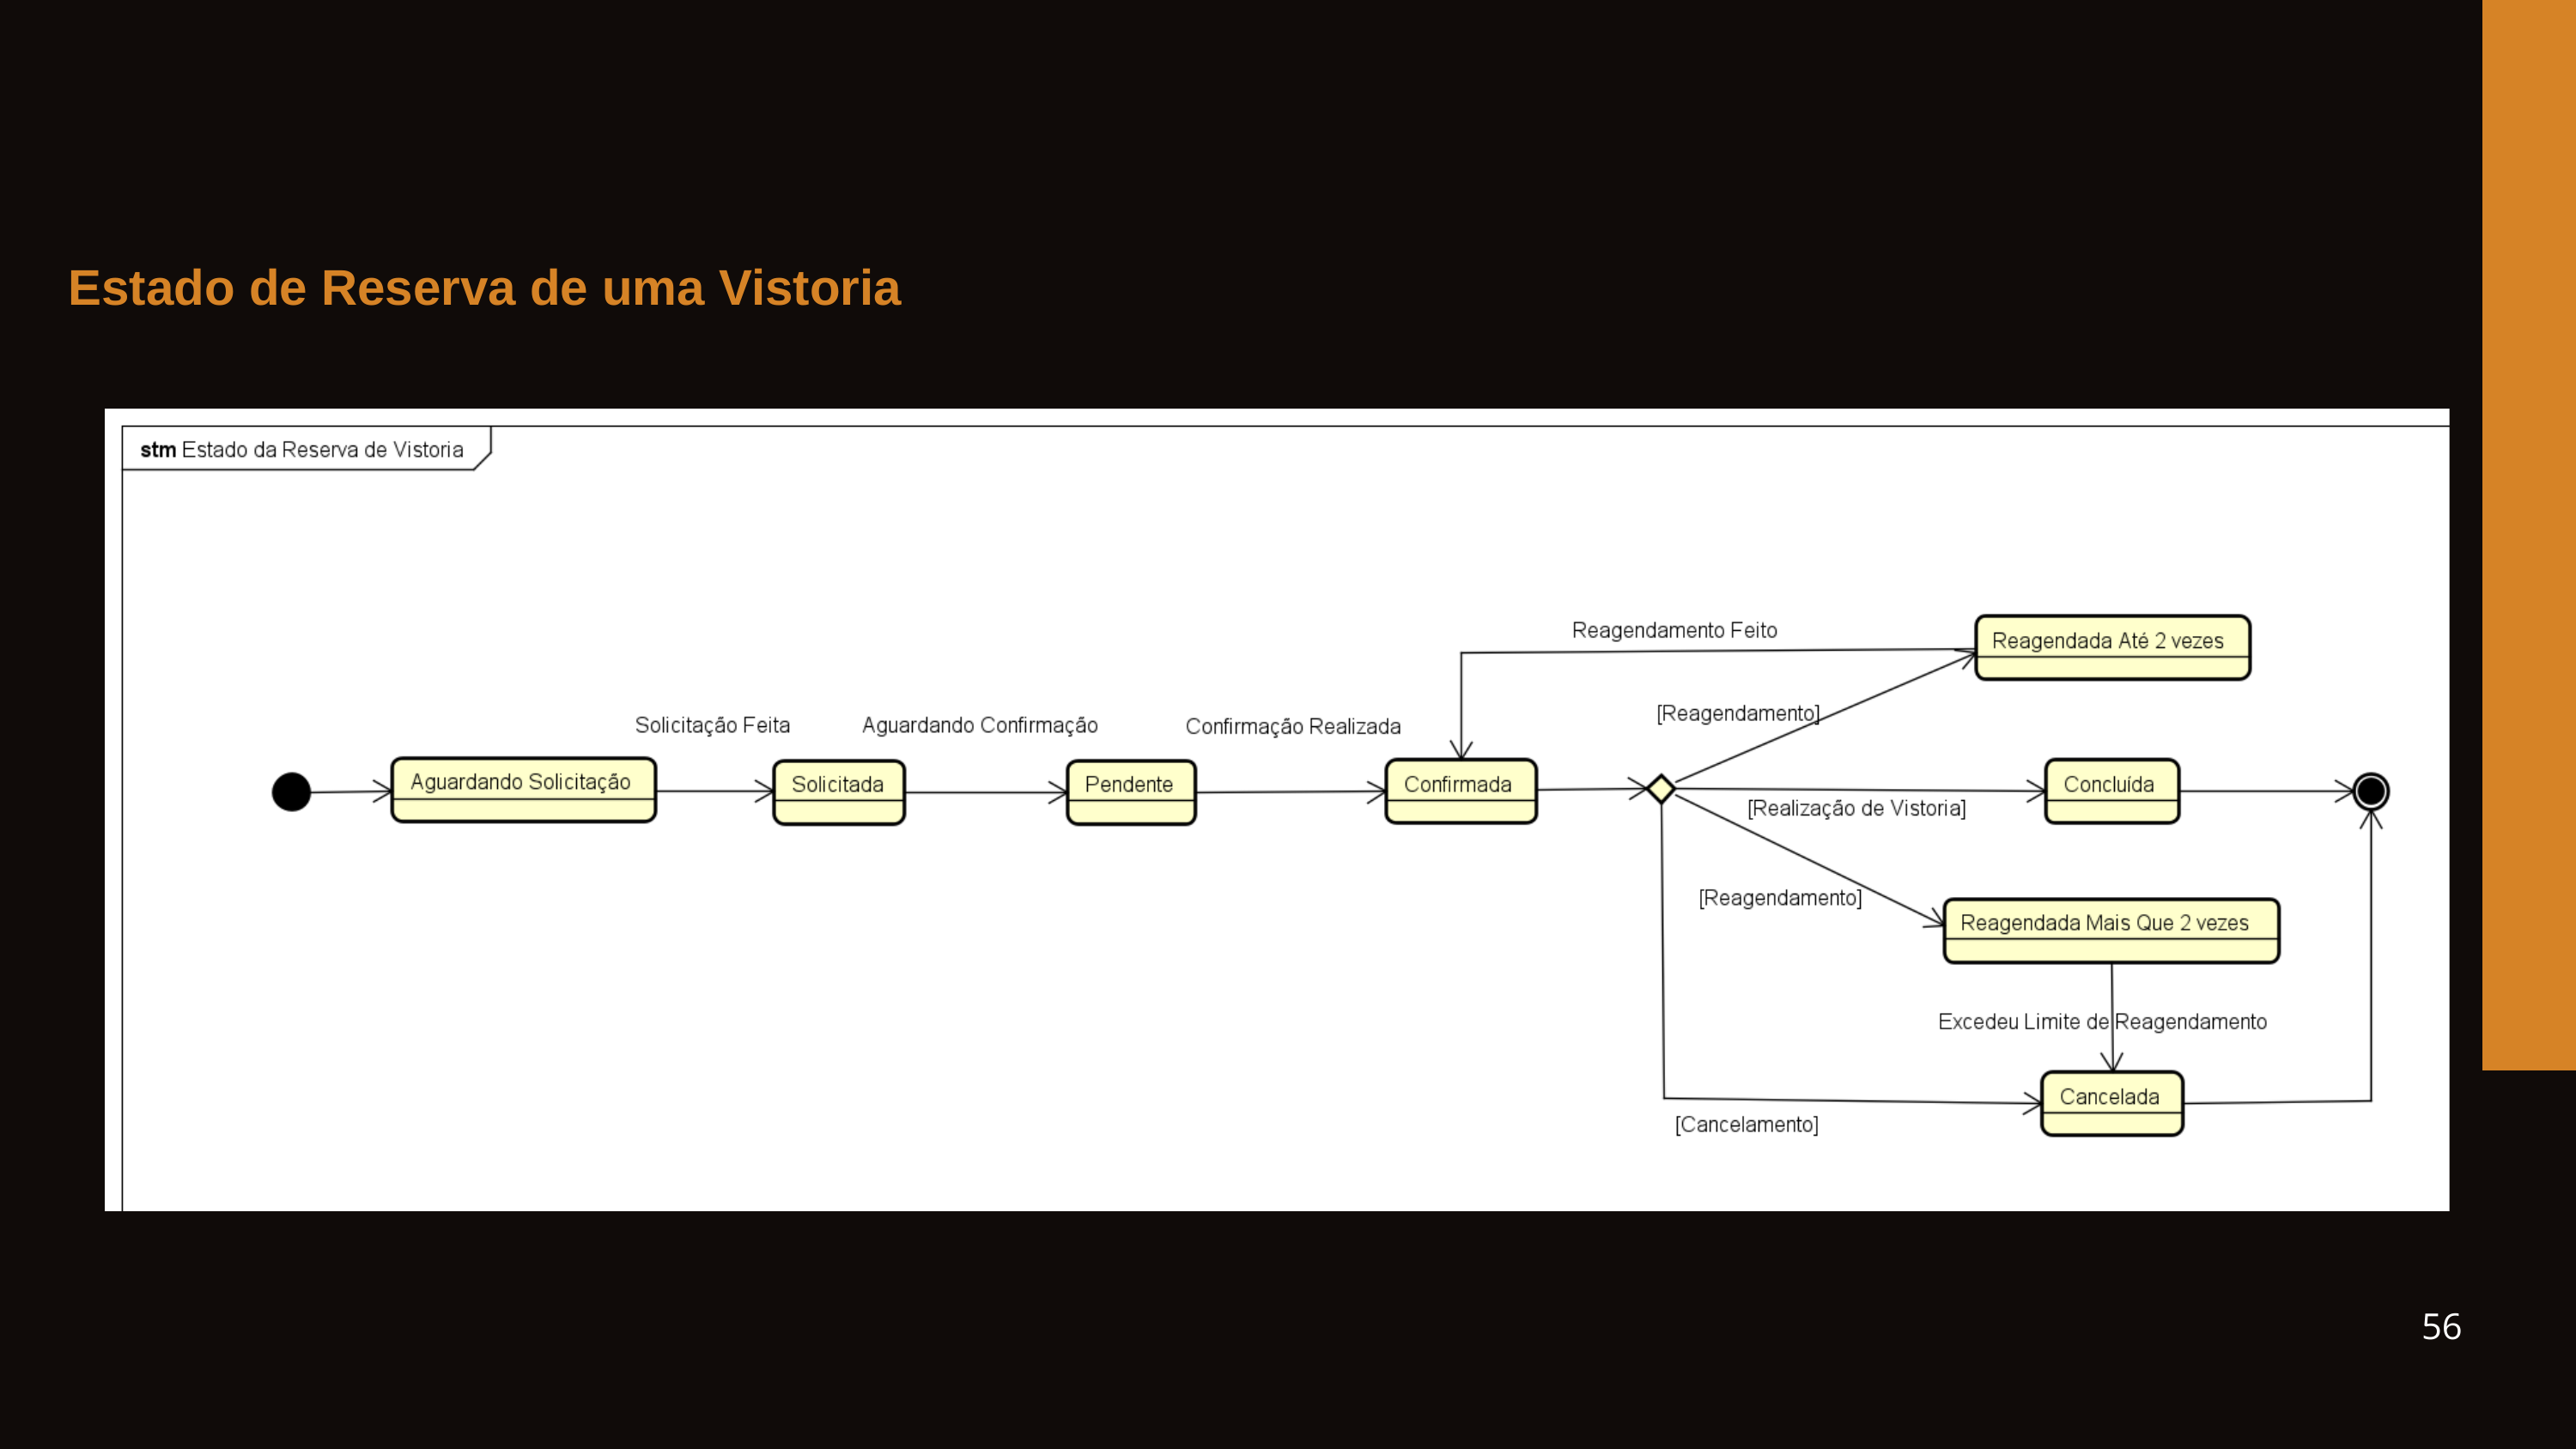

Estado de Reserva de uma Vistoria

56